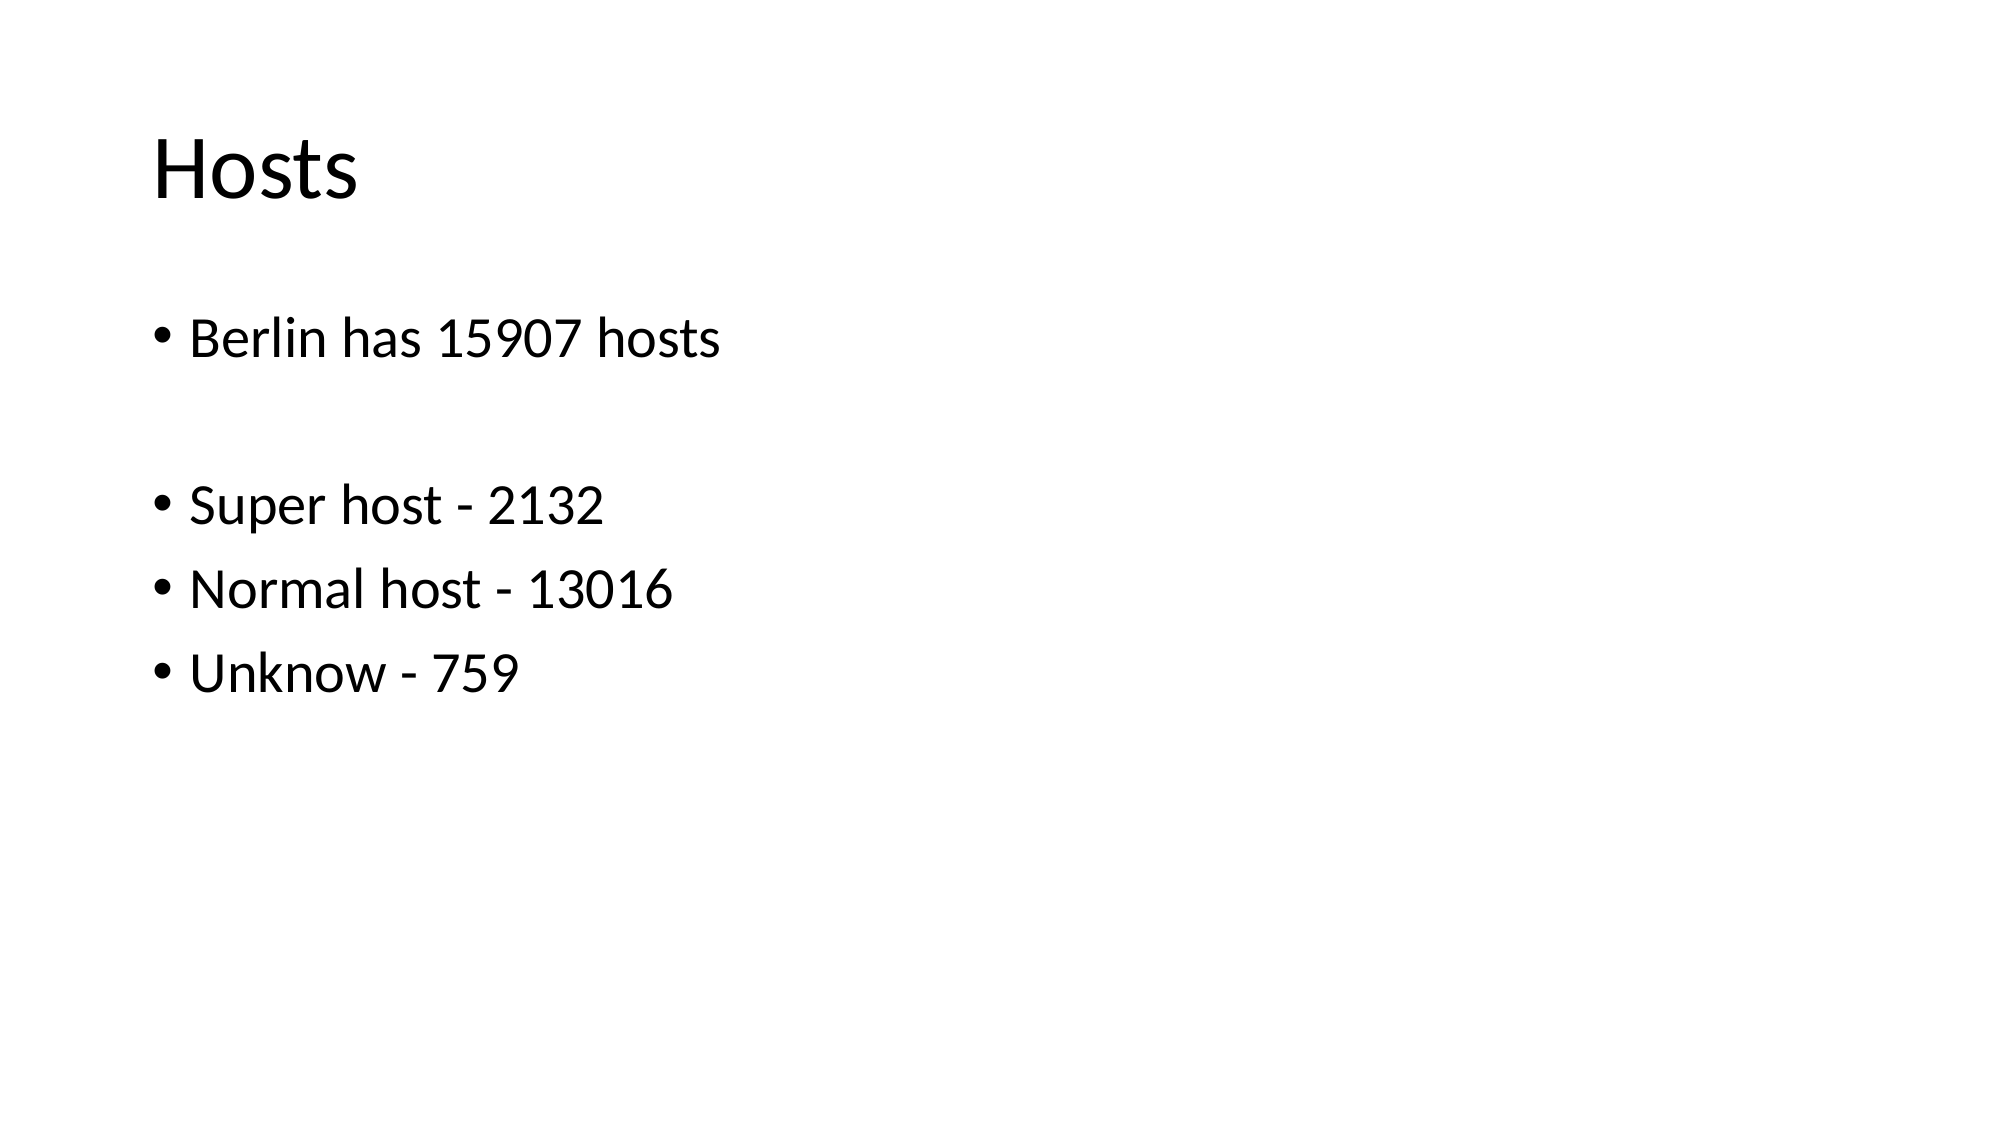

# Hosts
Berlin has 15907 hosts

Super host - 2132
Normal host - 13016
Unknow - 759